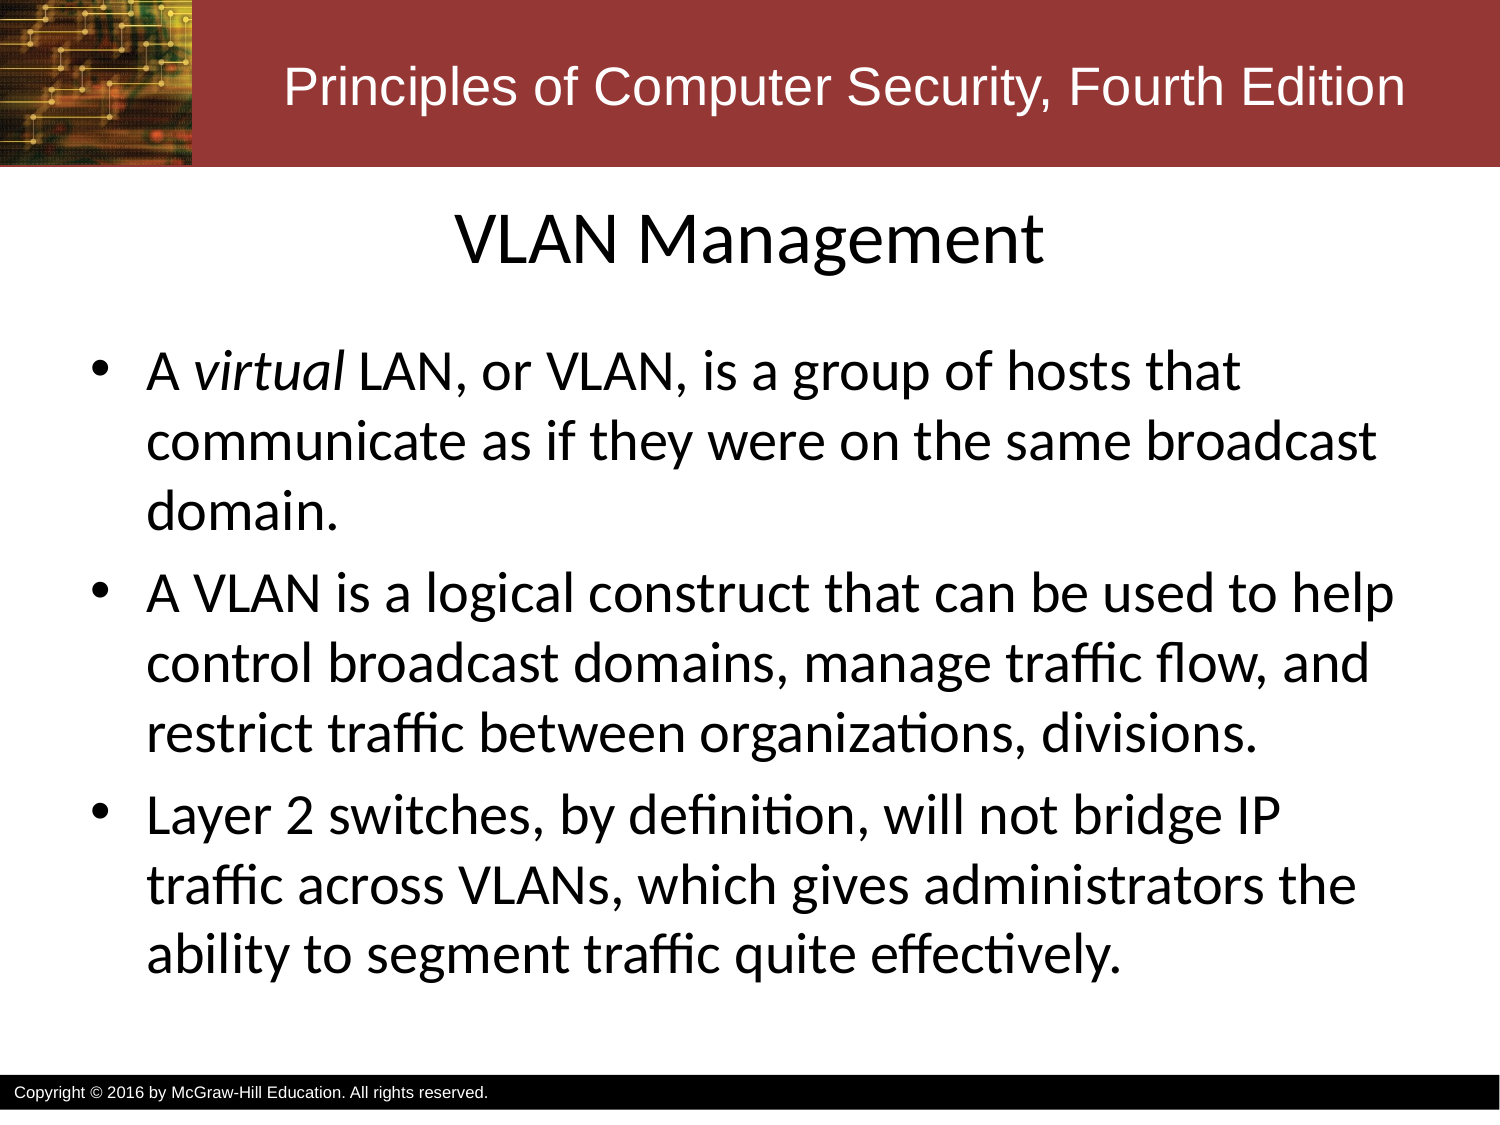

# VLAN Management
A virtual LAN, or VLAN, is a group of hosts that communicate as if they were on the same broadcast domain.
A VLAN is a logical construct that can be used to help control broadcast domains, manage traffic flow, and restrict traffic between organizations, divisions.
Layer 2 switches, by definition, will not bridge IP traffic across VLANs, which gives administrators the ability to segment traffic quite effectively.